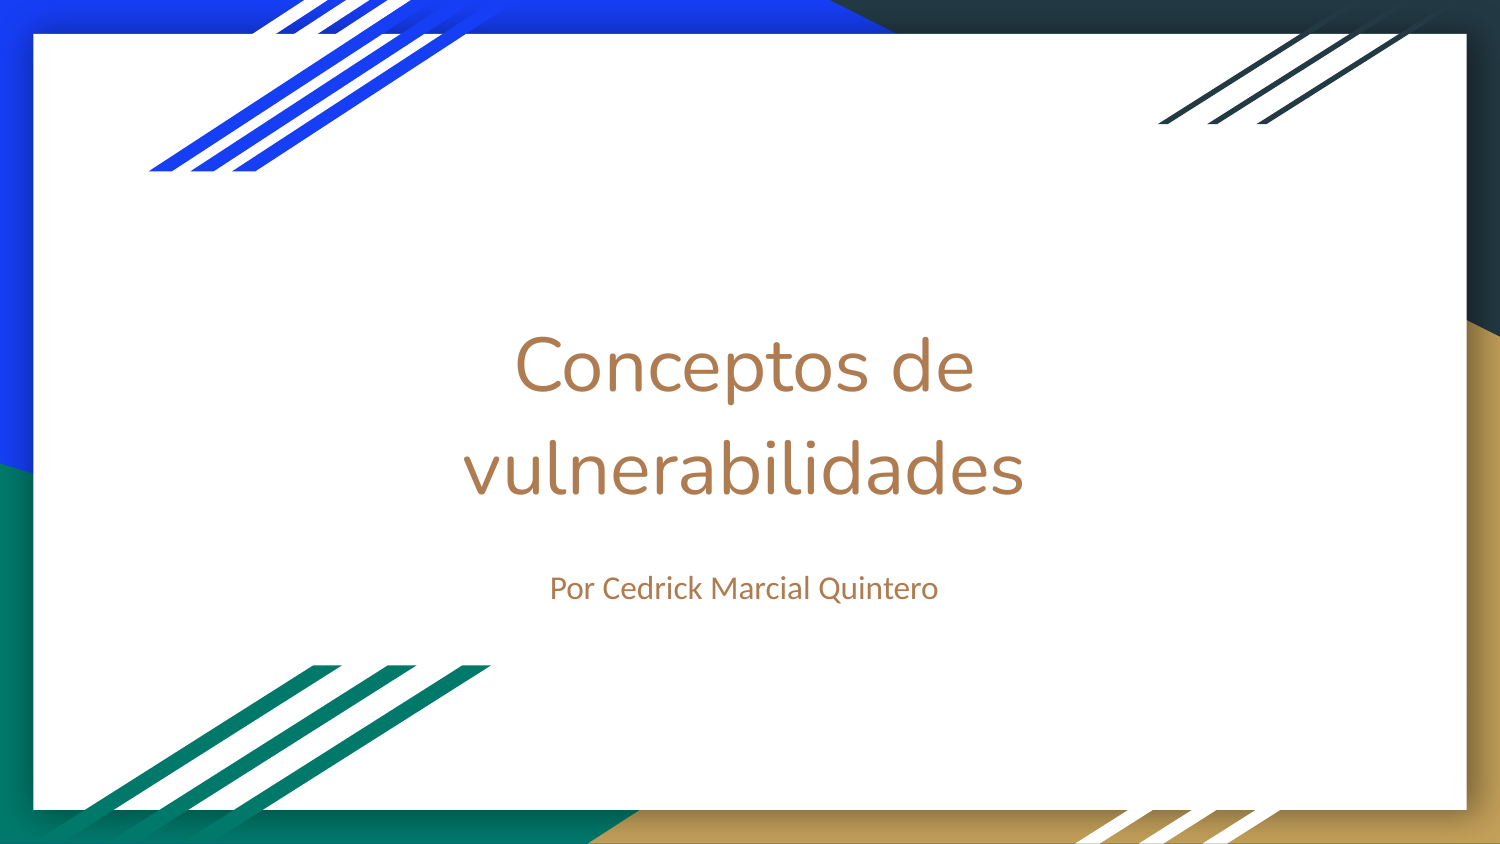

# Conceptos de vulnerabilidades
Por Cedrick Marcial Quintero